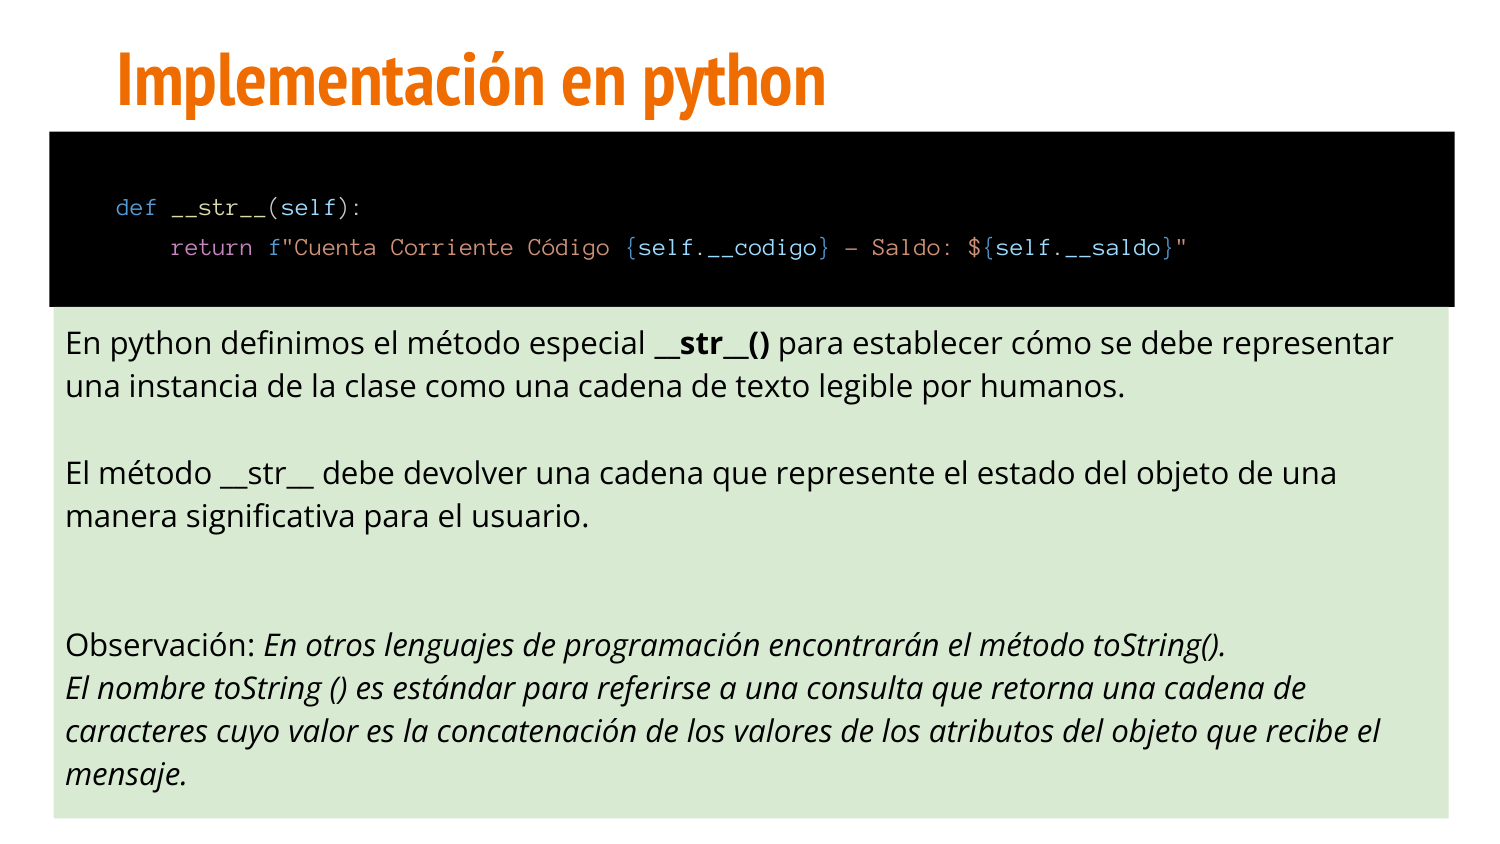

# Implementación en python

def __str__(self):
    return f"Cuenta Corriente Código {self.__codigo} - Saldo: ${self.__saldo}"
En python definimos el método especial __str__() para establecer cómo se debe representar una instancia de la clase como una cadena de texto legible por humanos.

El método __str__ debe devolver una cadena que represente el estado del objeto de una manera significativa para el usuario.

Observación: En otros lenguajes de programación encontrarán el método toString().
El nombre toString () es estándar para referirse a una consulta que retorna una cadena de caracteres cuyo valor es la concatenación de los valores de los atributos del objeto que recibe el mensaje.